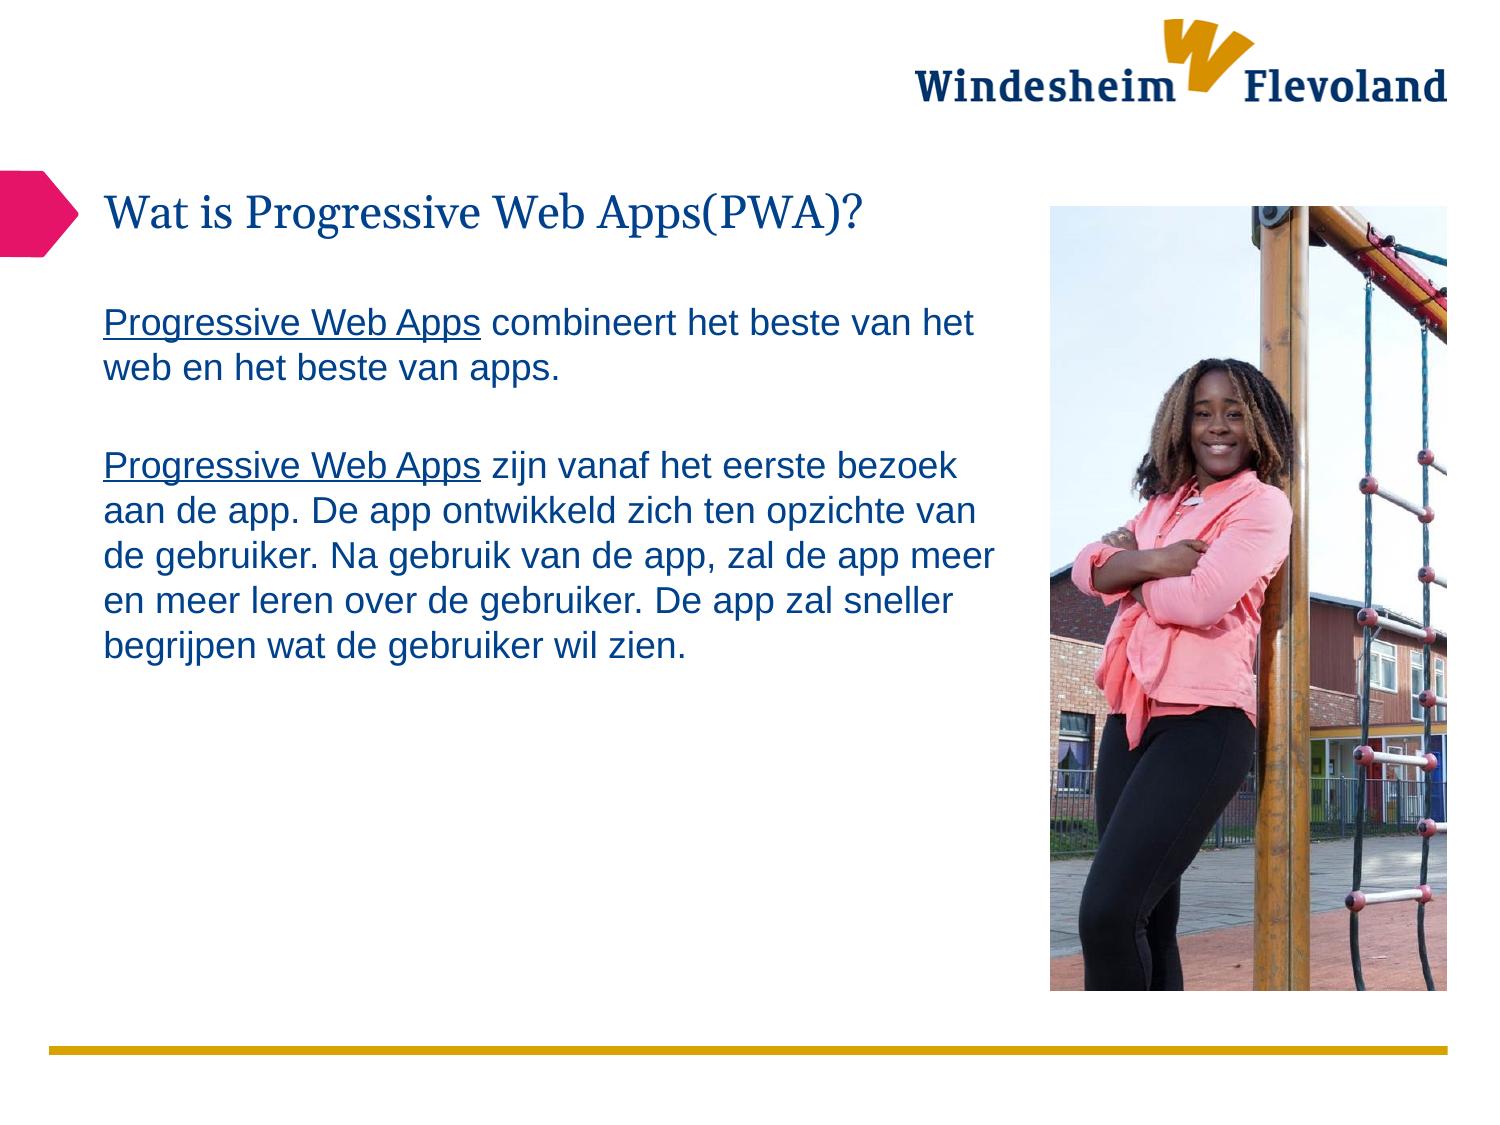

# Wat is Progressive Web Apps(PWA)?
Progressive Web Apps combineert het beste van het web en het beste van apps.
Progressive Web Apps zijn vanaf het eerste bezoek aan de app. De app ontwikkeld zich ten opzichte van de gebruiker. Na gebruik van de app, zal de app meer en meer leren over de gebruiker. De app zal sneller begrijpen wat de gebruiker wil zien.